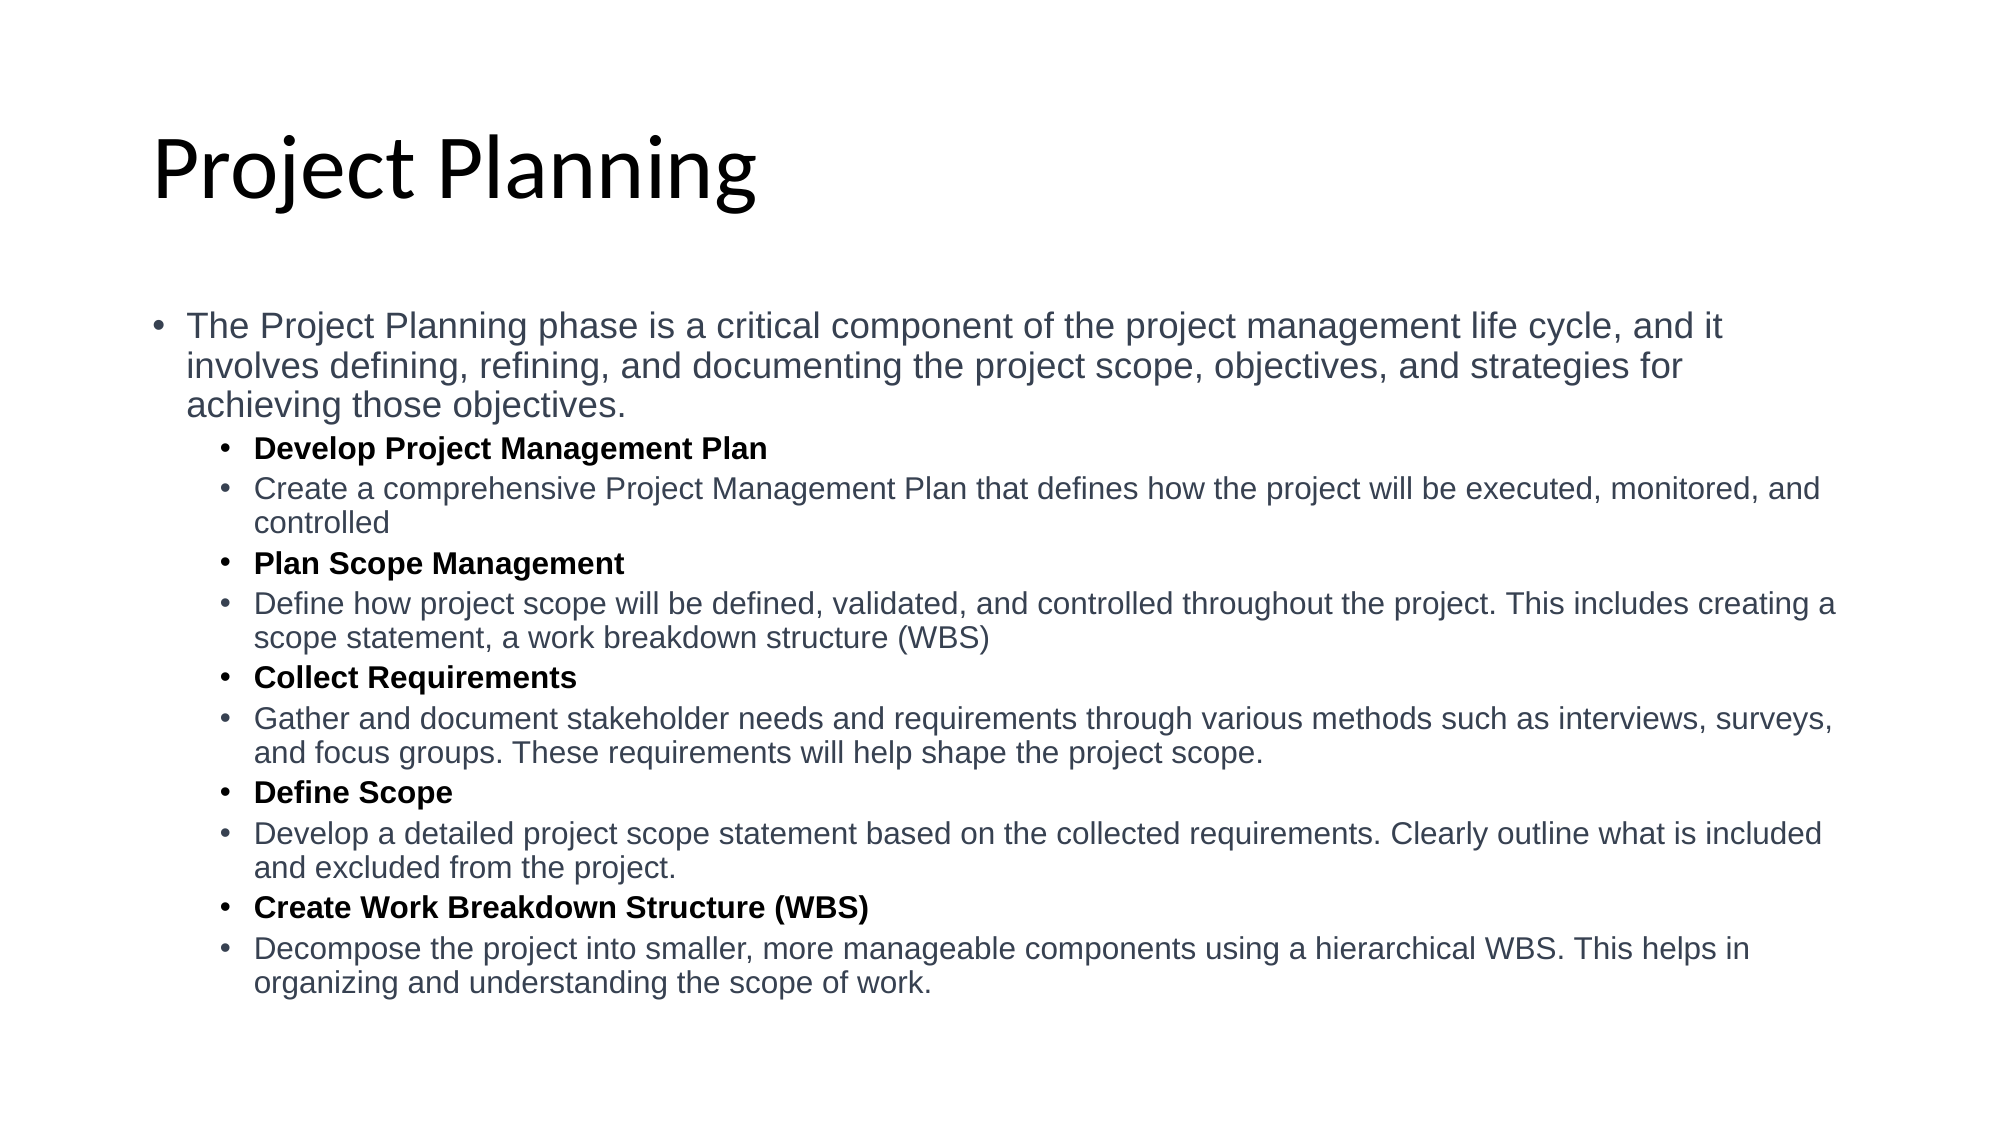

# Project Planning
The Project Planning phase is a critical component of the project management life cycle, and it involves defining, refining, and documenting the project scope, objectives, and strategies for achieving those objectives.
Develop Project Management Plan
Create a comprehensive Project Management Plan that defines how the project will be executed, monitored, and controlled
Plan Scope Management
Define how project scope will be defined, validated, and controlled throughout the project. This includes creating a scope statement, a work breakdown structure (WBS)
Collect Requirements
Gather and document stakeholder needs and requirements through various methods such as interviews, surveys, and focus groups. These requirements will help shape the project scope.
Define Scope
Develop a detailed project scope statement based on the collected requirements. Clearly outline what is included and excluded from the project.
Create Work Breakdown Structure (WBS)
Decompose the project into smaller, more manageable components using a hierarchical WBS. This helps in organizing and understanding the scope of work.